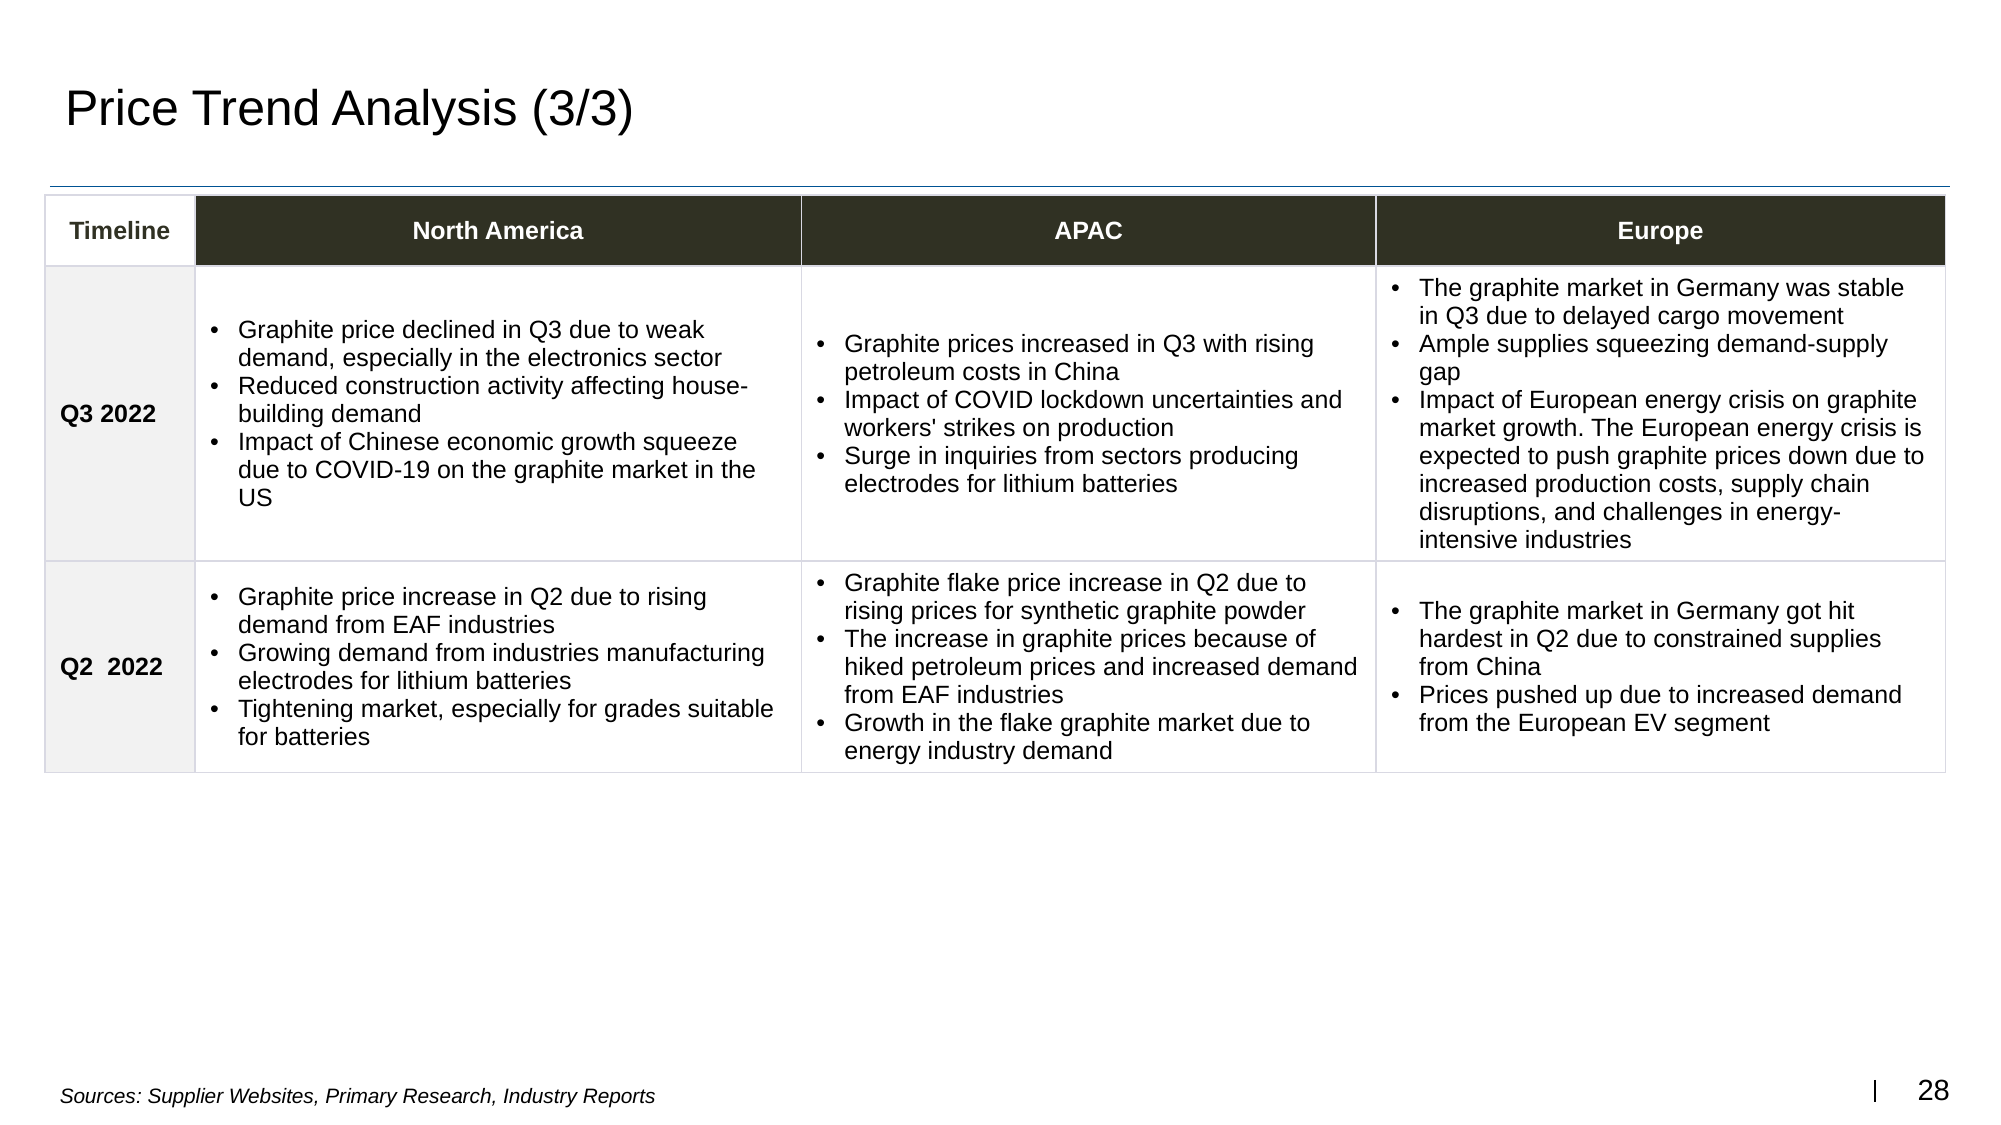

# Price Trend Analysis (3/3)
| Timeline | North America | APAC | Europe |
| --- | --- | --- | --- |
| Q3 2022 | Graphite price declined in Q3 due to weak demand, especially in the electronics sector Reduced construction activity affecting house-building demand Impact of Chinese economic growth squeeze due to COVID-19 on the graphite market in the US | Graphite prices increased in Q3 with rising petroleum costs in China Impact of COVID lockdown uncertainties and workers' strikes on production Surge in inquiries from sectors producing electrodes for lithium batteries | The graphite market in Germany was stable in Q3 due to delayed cargo movement Ample supplies squeezing demand-supply gap Impact of European energy crisis on graphite market growth. The European energy crisis is expected to push graphite prices down due to increased production costs, supply chain disruptions, and challenges in energy-intensive industries |
| Q2 2022 | Graphite price increase in Q2 due to rising demand from EAF industries Growing demand from industries manufacturing electrodes for lithium batteries Tightening market, especially for grades suitable for batteries | Graphite flake price increase in Q2 due to rising prices for synthetic graphite powder The increase in graphite prices because of hiked petroleum prices and increased demand from EAF industries Growth in the flake graphite market due to energy industry demand | The graphite market in Germany got hit hardest in Q2 due to constrained supplies from China Prices pushed up due to increased demand from the European EV segment |
Sources: Supplier Websites, Primary Research, Industry Reports